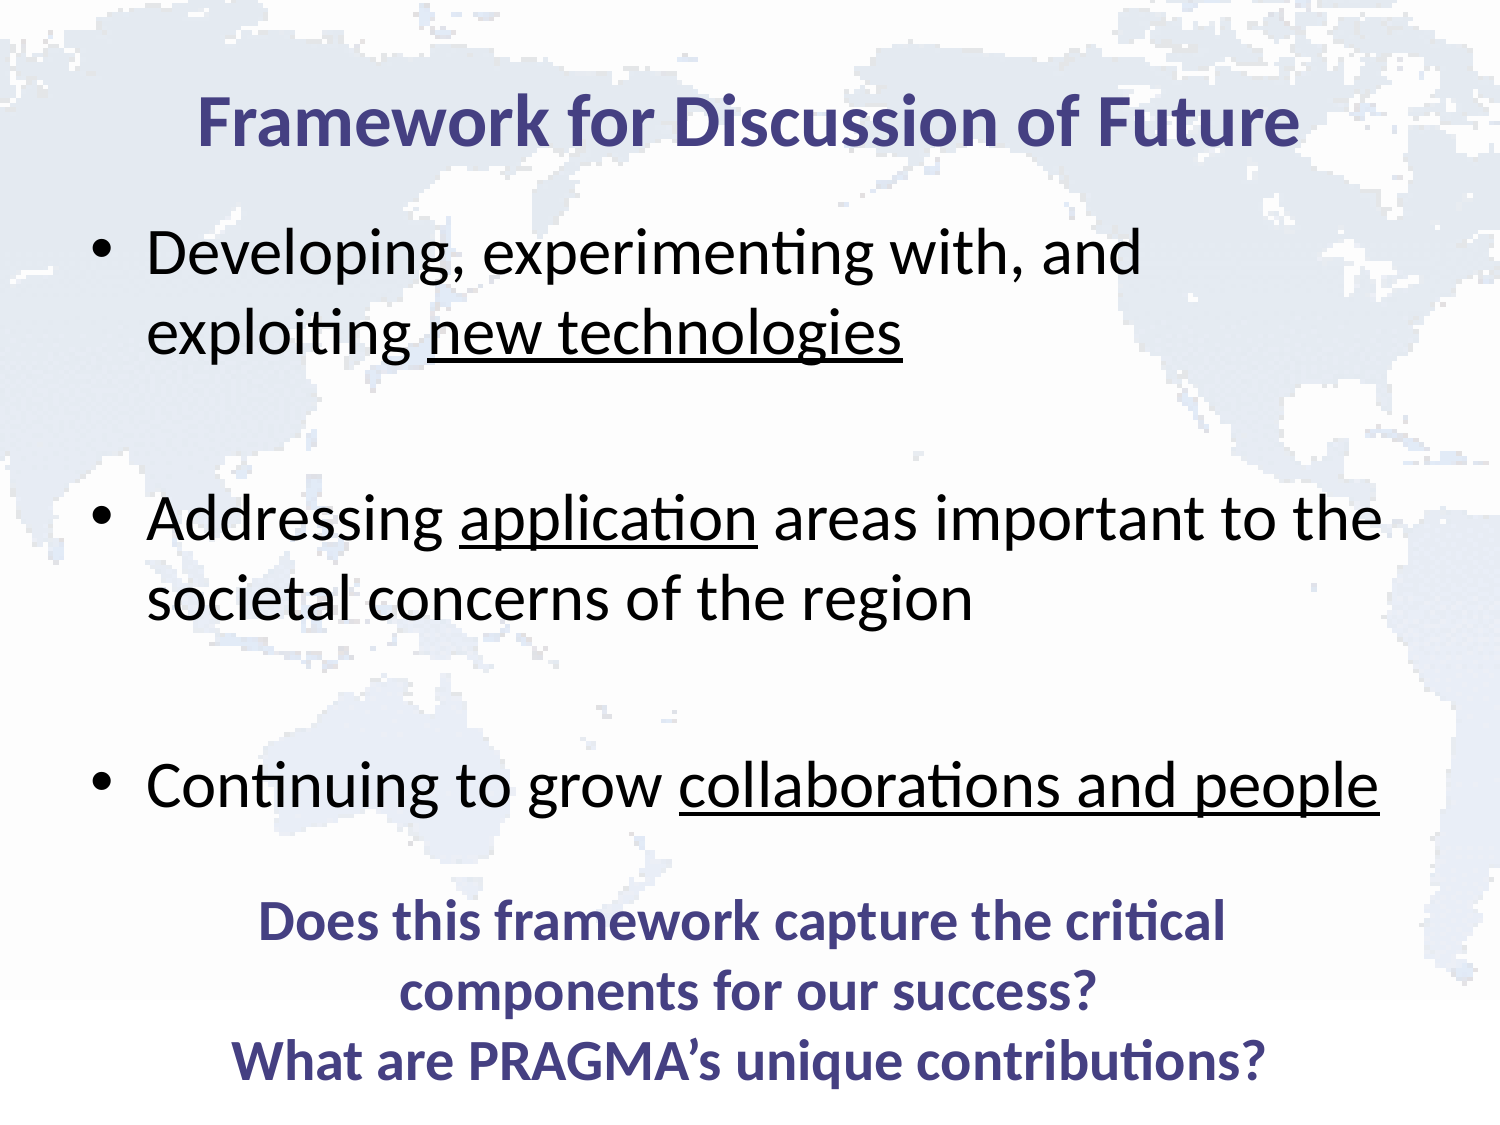

# Framework for Discussion of Future
Developing, experimenting with, and exploiting new technologies

Addressing application areas important to the societal concerns of the region

Continuing to grow collaborations and people
Does this framework capture the critical
components for our success?
What are PRAGMA’s unique contributions?